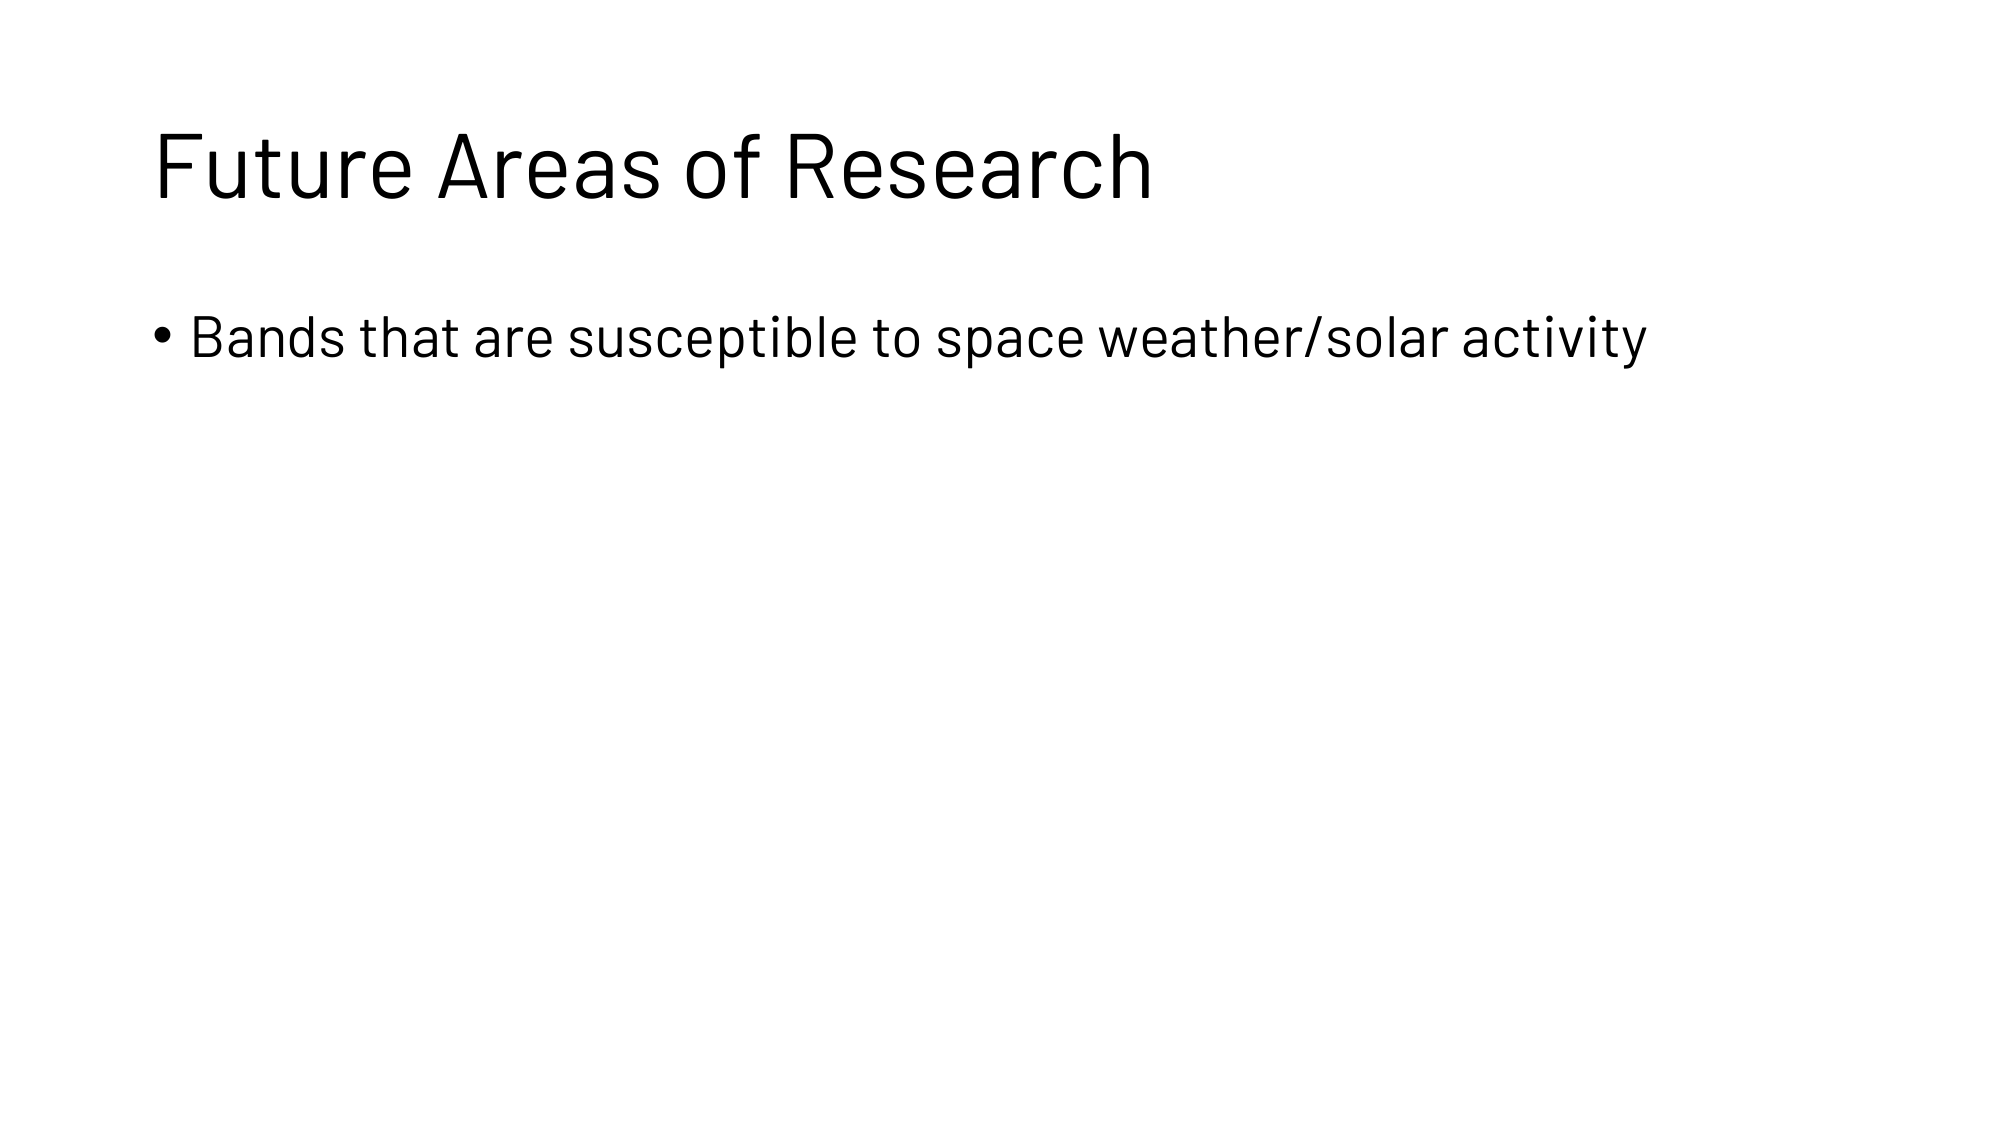

# Future Areas of Research
Bands that are susceptible to space weather/solar activity